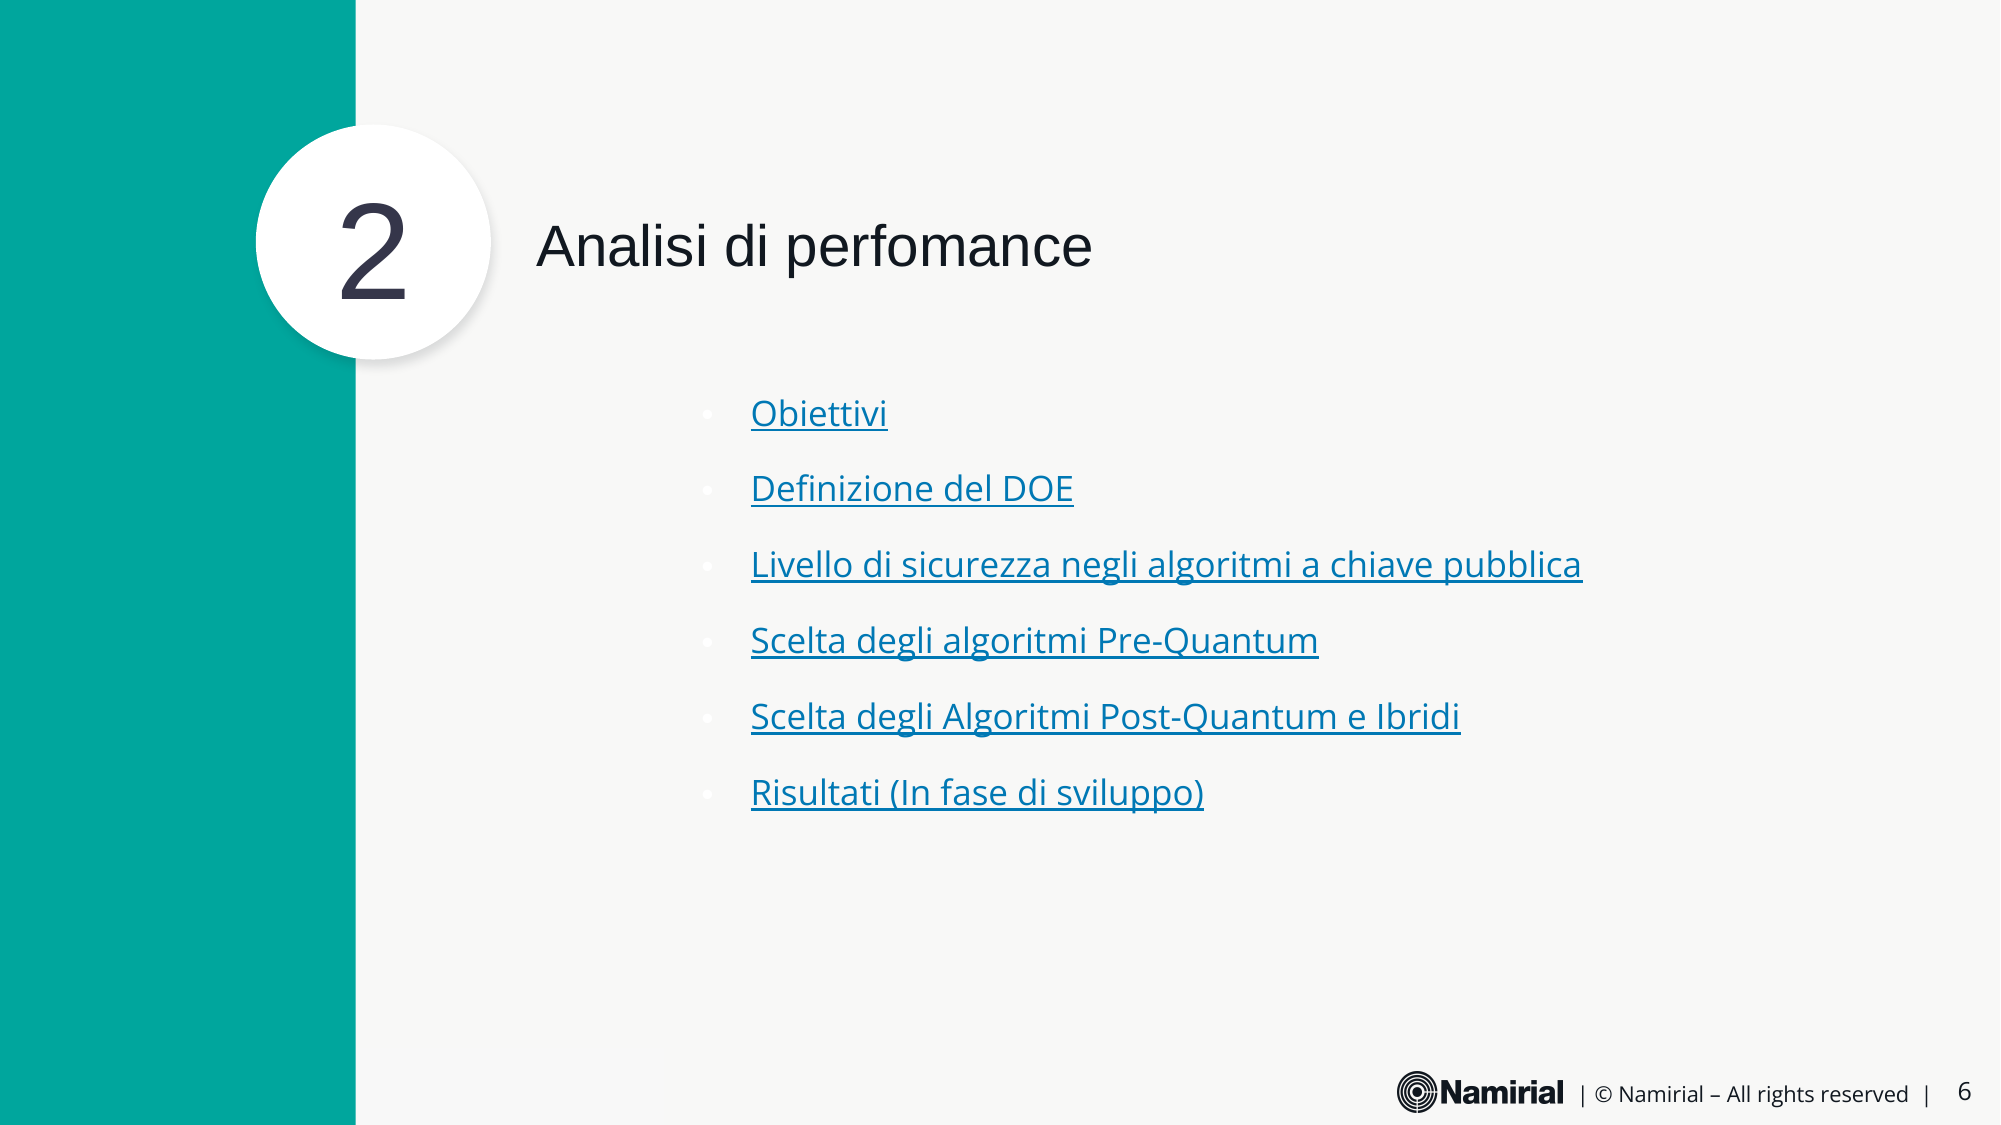

2
# Analisi di perfomance
Obiettivi
Definizione del DOE
Livello di sicurezza negli algoritmi a chiave pubblica
Scelta degli algoritmi Pre-Quantum
Scelta degli Algoritmi Post-Quantum e Ibridi
Risultati (In fase di sviluppo)